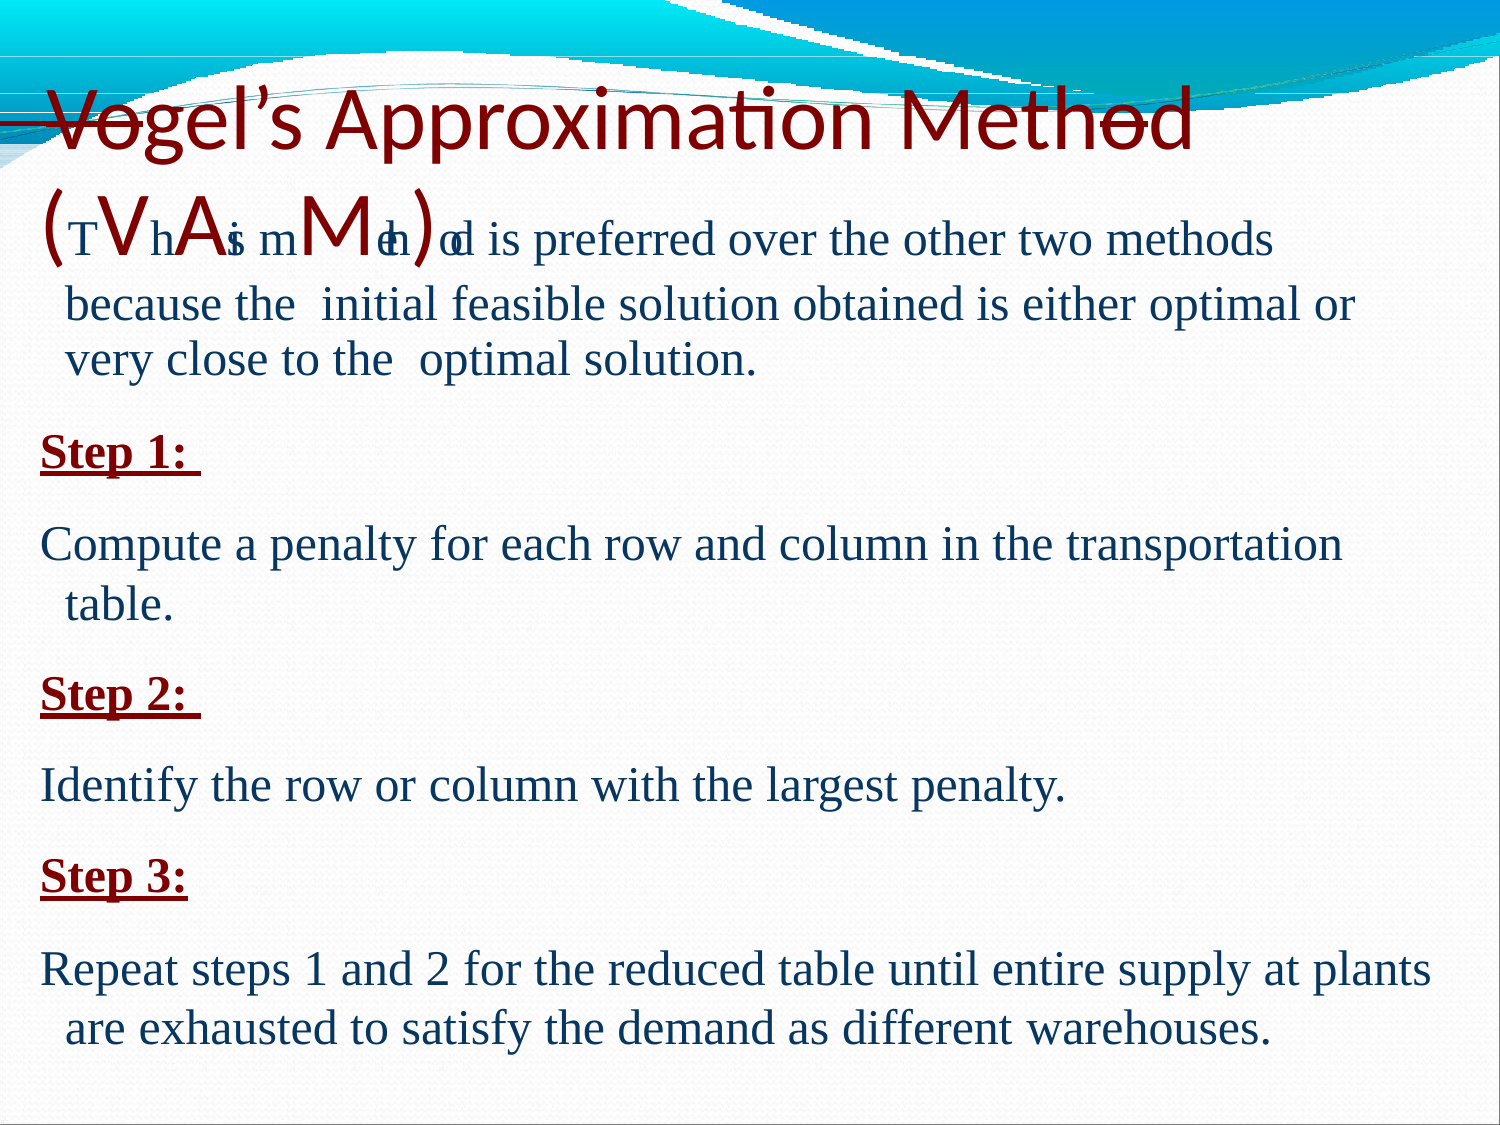

# Vogel’s Approximation Method

(TVhAis mMeth)od is preferred over the other two methods because the  initial feasible solution obtained is either optimal or very close to the  optimal solution.
Step 1:
Compute a penalty for each row and column in the transportation  table.
Step 2:
Identify the row or column with the largest penalty.
Step 3:
Repeat steps 1 and 2 for the reduced table until entire supply at plants  are exhausted to satisfy the demand as different warehouses.